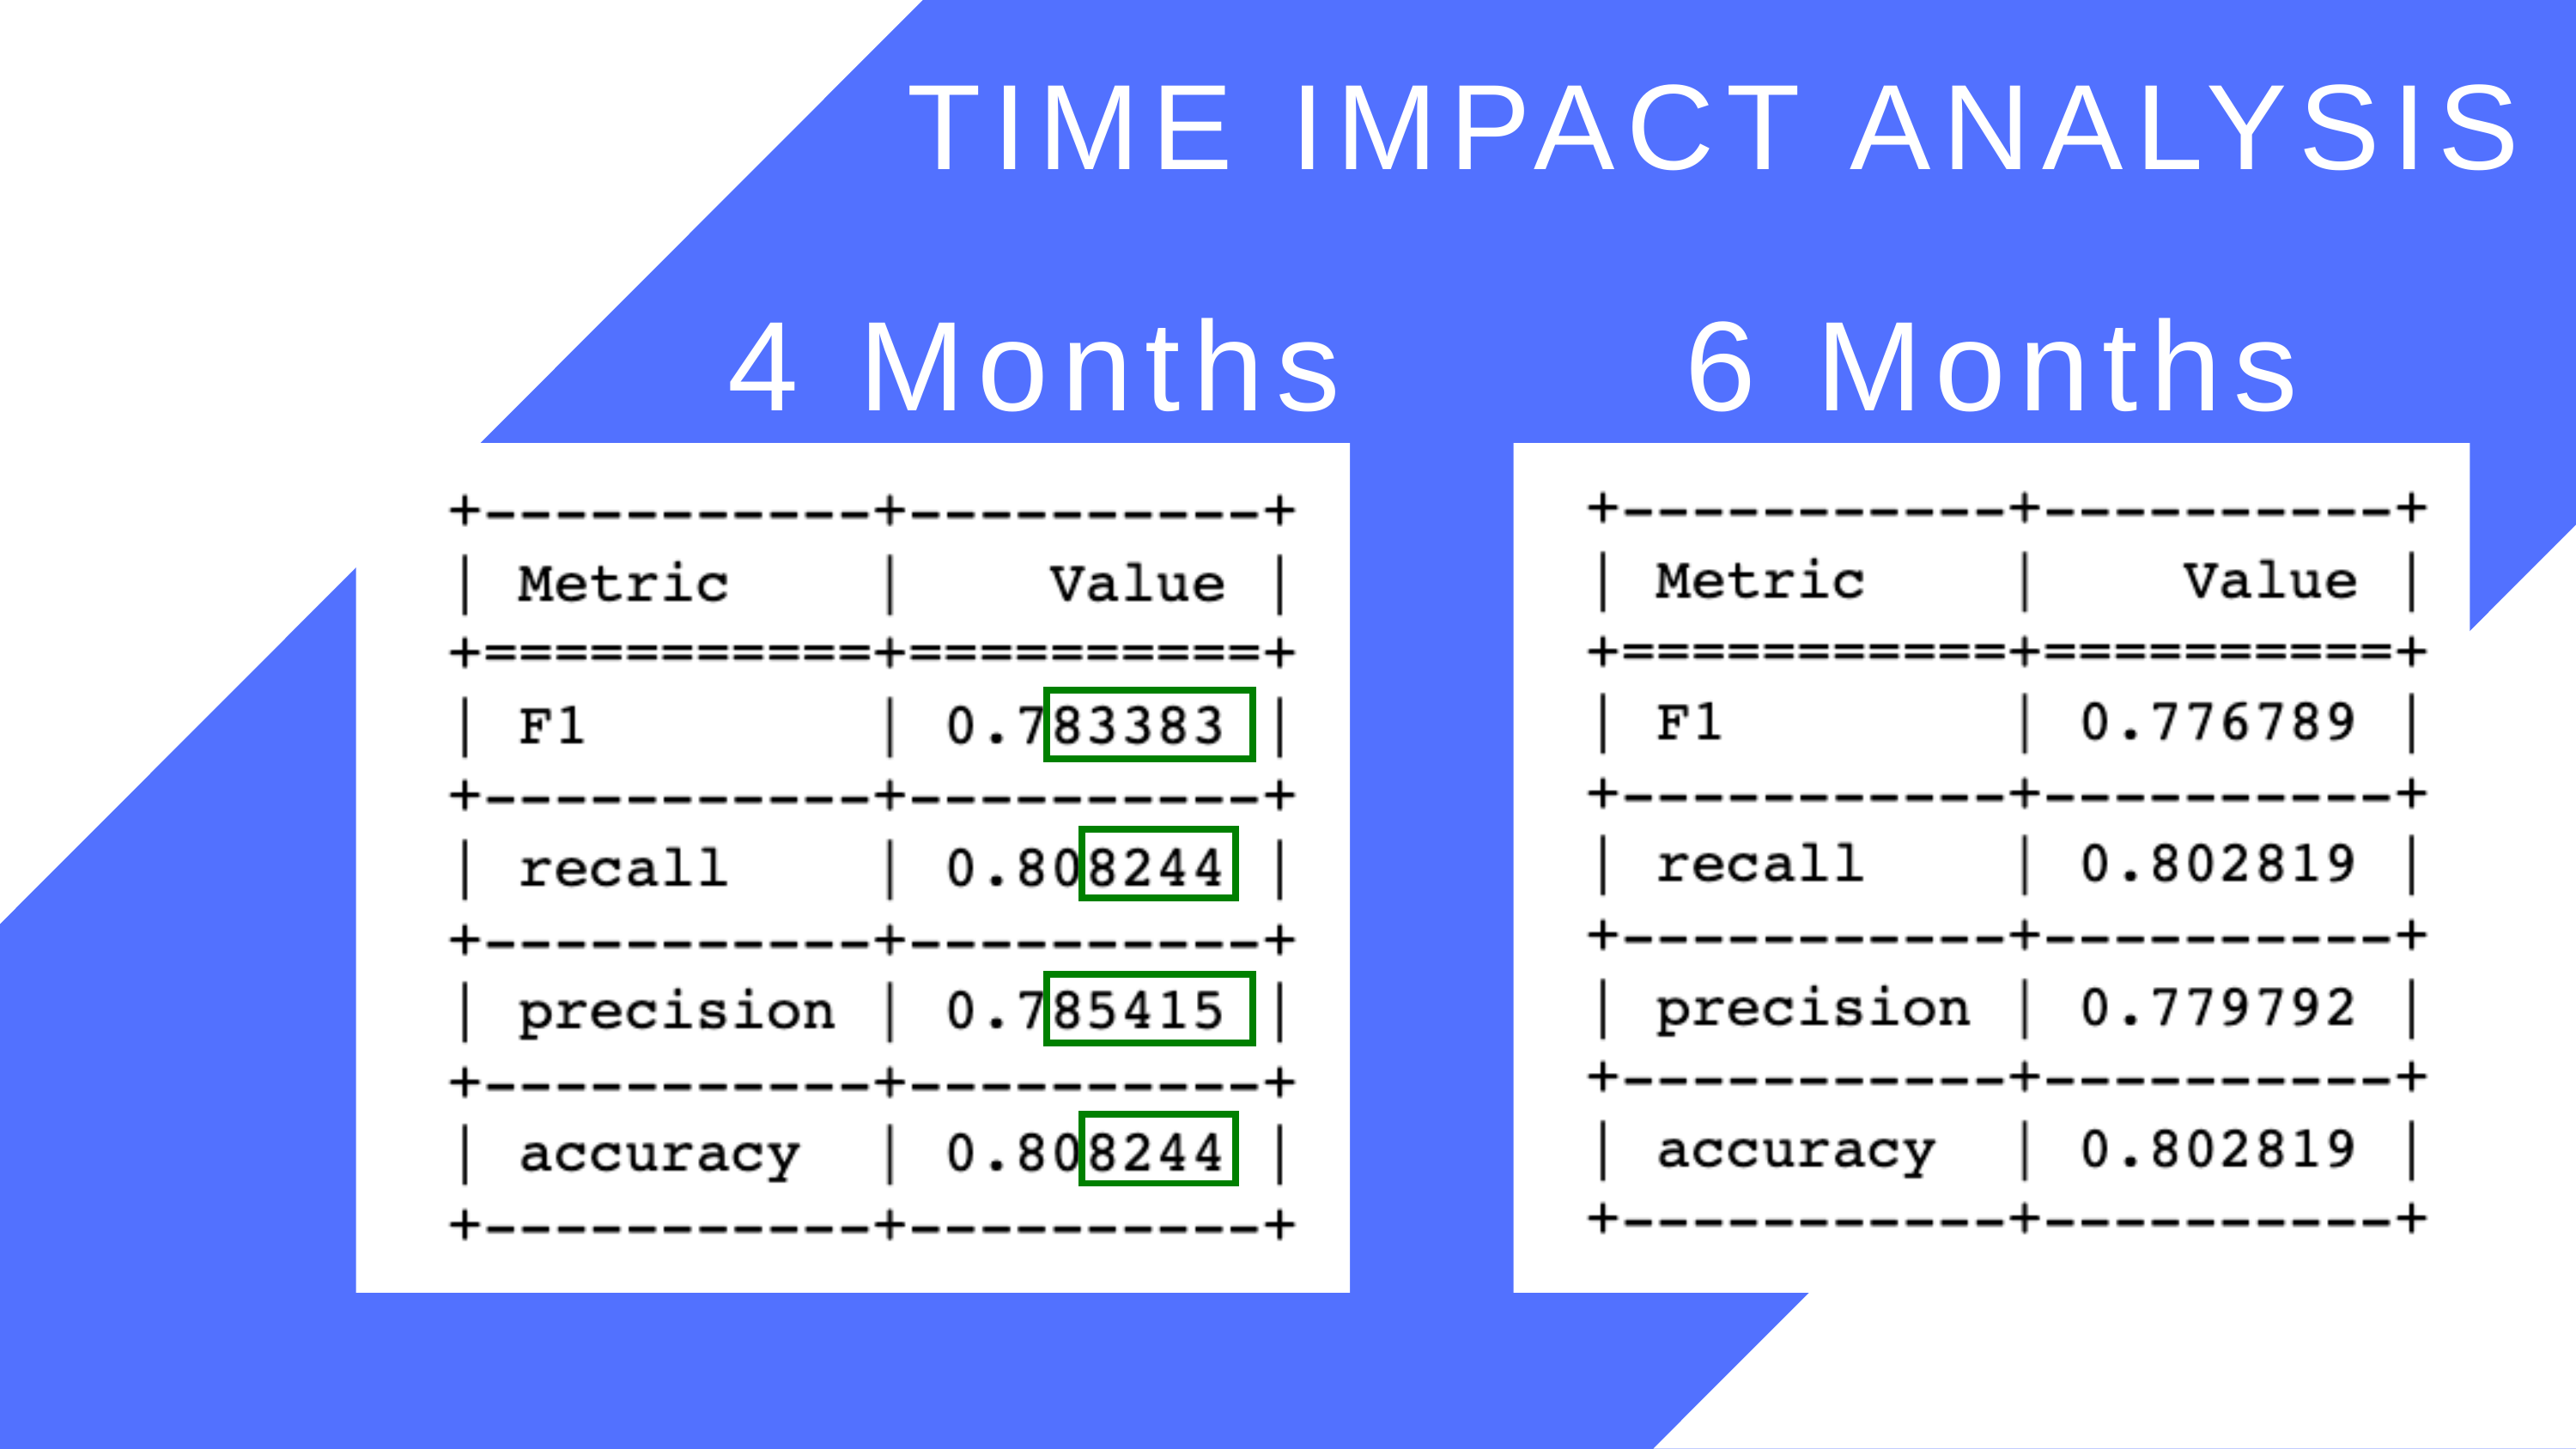

TIME IMPACT ANALYSIS
4 Months
6 Months

Content
Department